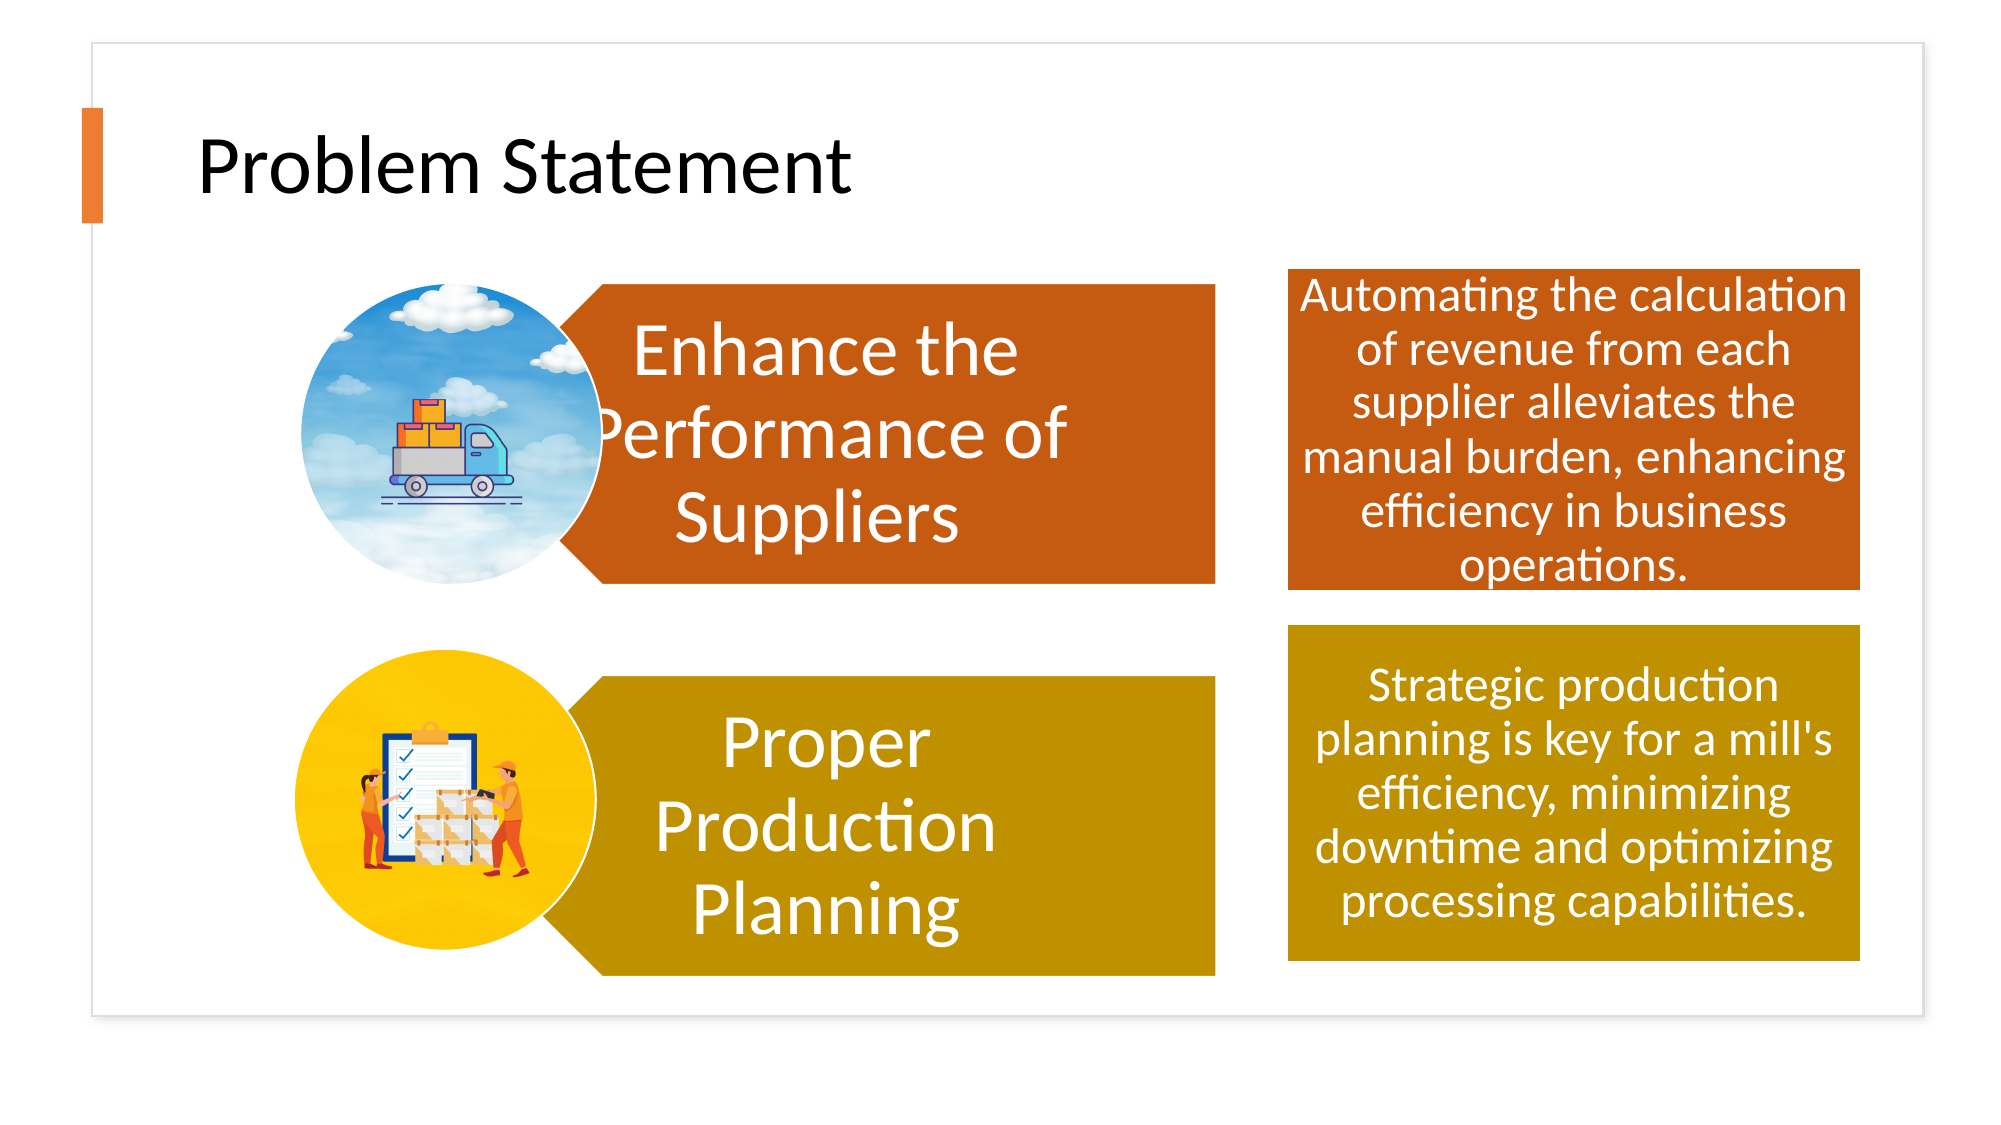

# Problem Statement

Automating the calculation of revenue from each supplier alleviates the manual burden, enhancing efficiency in business operations.
Strategic production planning is key for a mill's efficiency, minimizing downtime and optimizing processing capabilities.
Enhance the Performance of Suppliers
Proper Production Planning